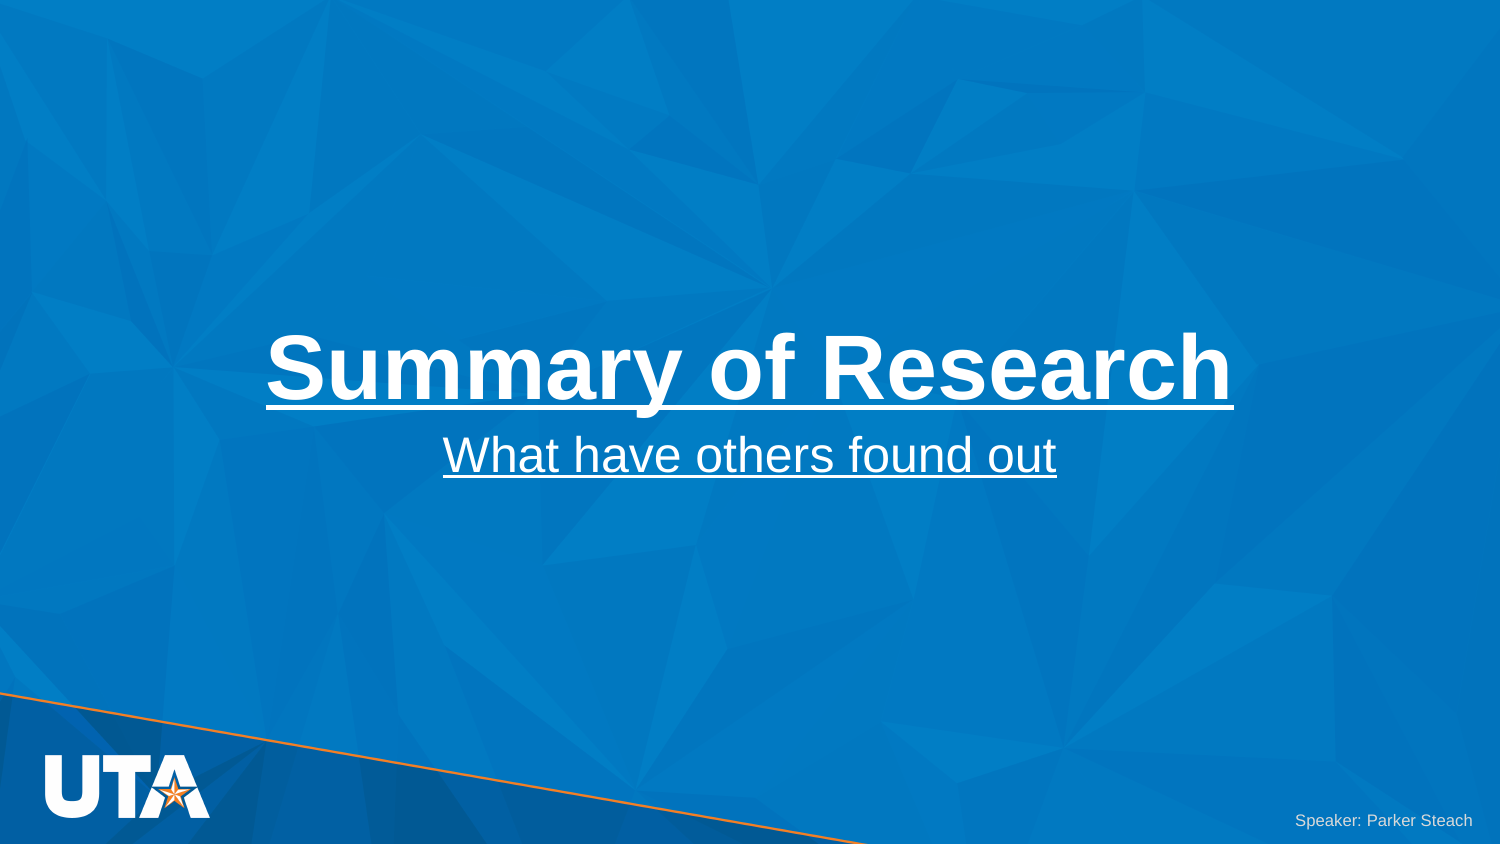

# Summary of Research
What have others found out
Speaker: Parker Steach